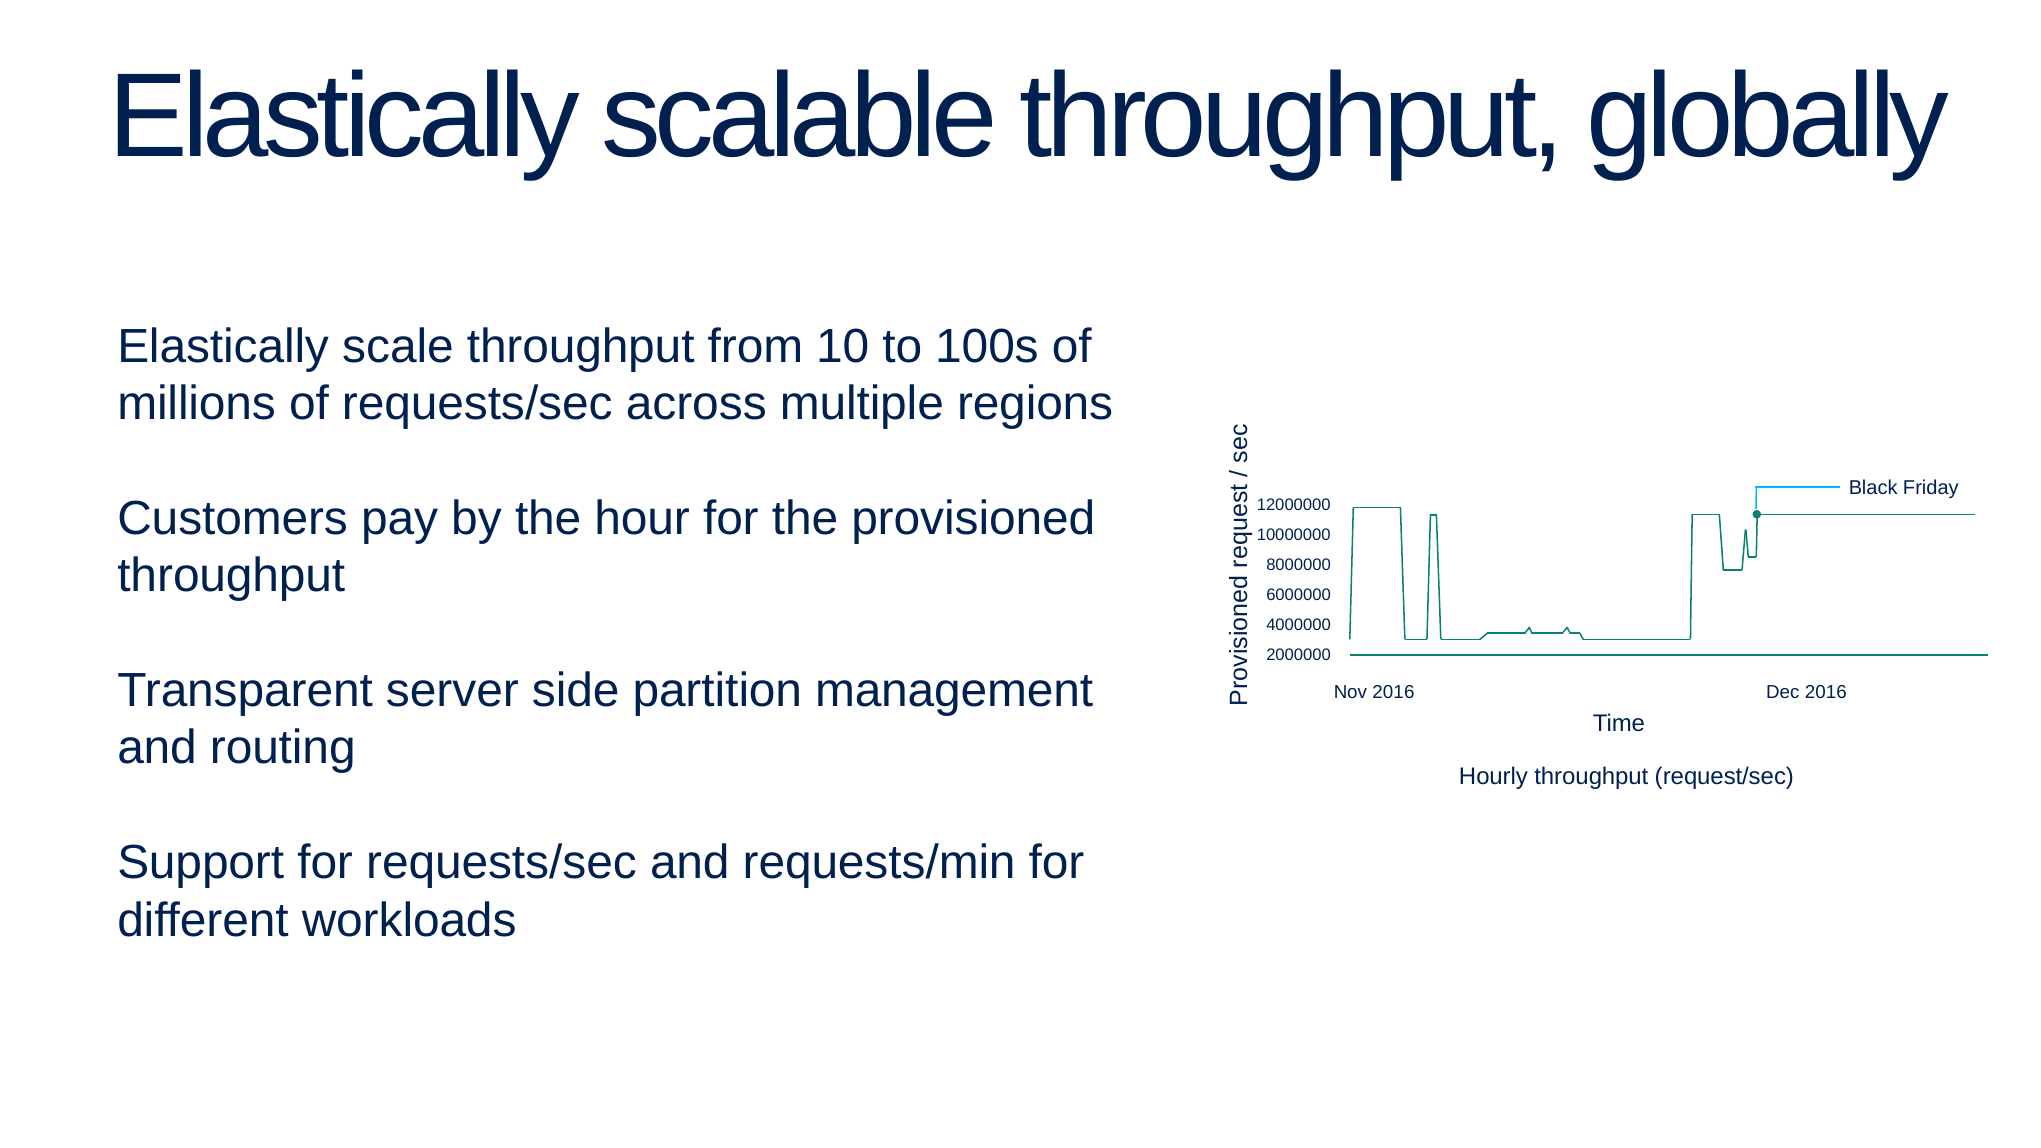

Elastically scalable throughput, globally
Elastically scale throughput from 10 to 100s of millions of requests/sec across multiple regions

Customers pay by the hour for the provisioned throughput

Transparent server side partition management and routing

Support for requests/sec and requests/min for different workloads
Black Friday
12000000
10000000
8000000
6000000
4000000
2000000

Provisioned request / sec
Nov 2016
Dec 2016
Time
Hourly throughput (request/sec)